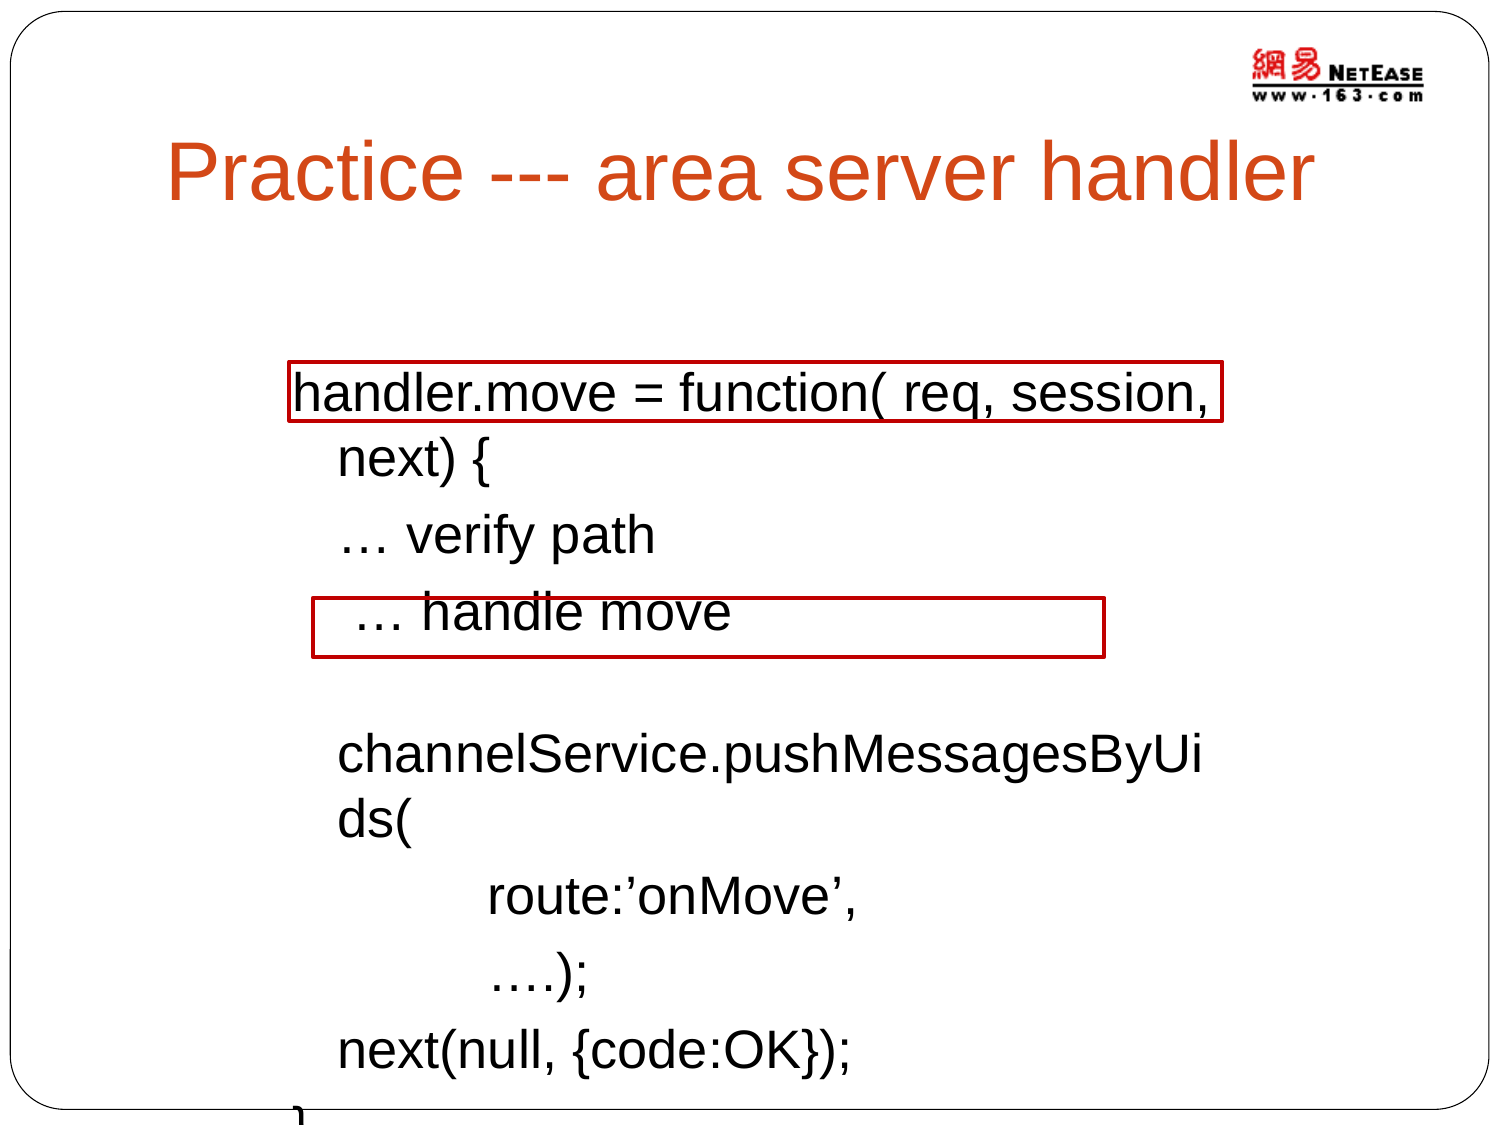

# Practice --- area server handler
handler.move = function( req, session, next) {
	… verify path
    … handle move
	channelService.pushMessagesByUids(
		route:’onMove’,
		….);
	next(null, {code:OK});
}